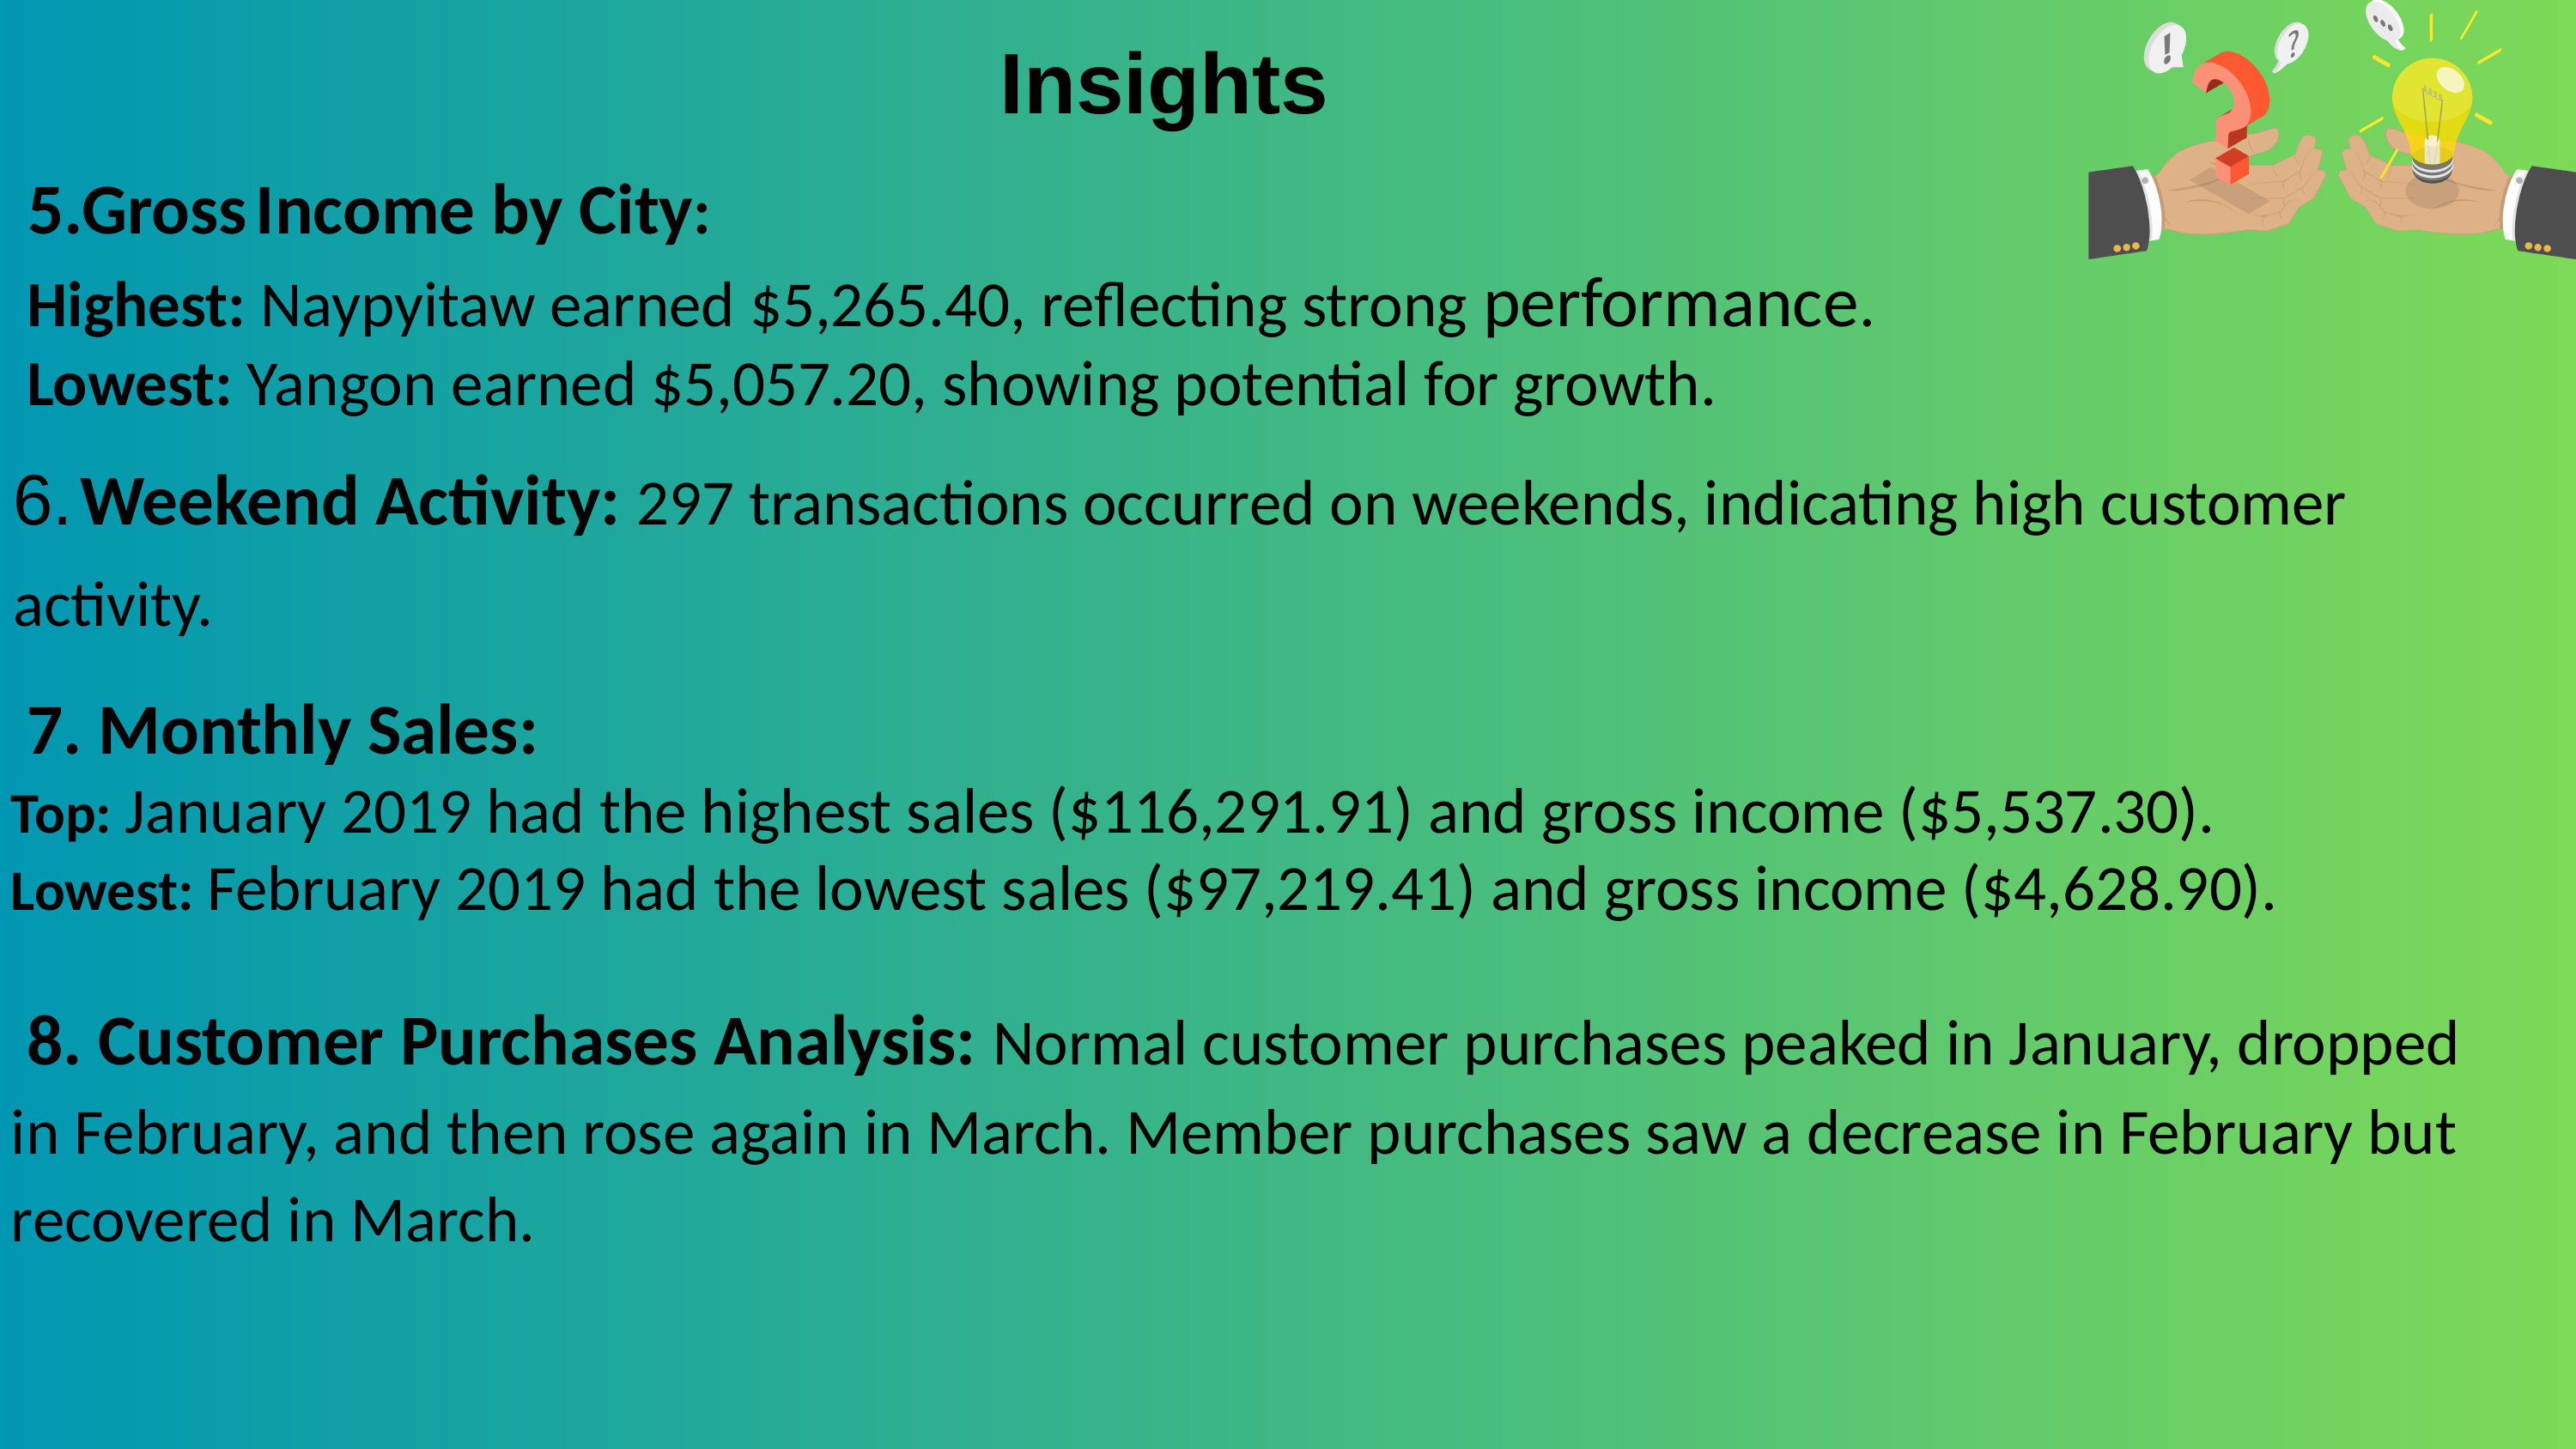

Insights
5.Gross Income by City:
Highest: Naypyitaw earned $5,265.40, reflecting strong performance.
Lowest: Yangon earned $5,057.20, showing potential for growth.
6. Weekend Activity: 297 transactions occurred on weekends, indicating high customer activity.

 7. Monthly Sales:
Top: January 2019 had the highest sales ($116,291.91) and gross income ($5,537.30).
Lowest: February 2019 had the lowest sales ($97,219.41) and gross income ($4,628.90).

 8. Customer Purchases Analysis: Normal customer purchases peaked in January, dropped in February, and then rose again in March. Member purchases saw a decrease in February but recovered in March.